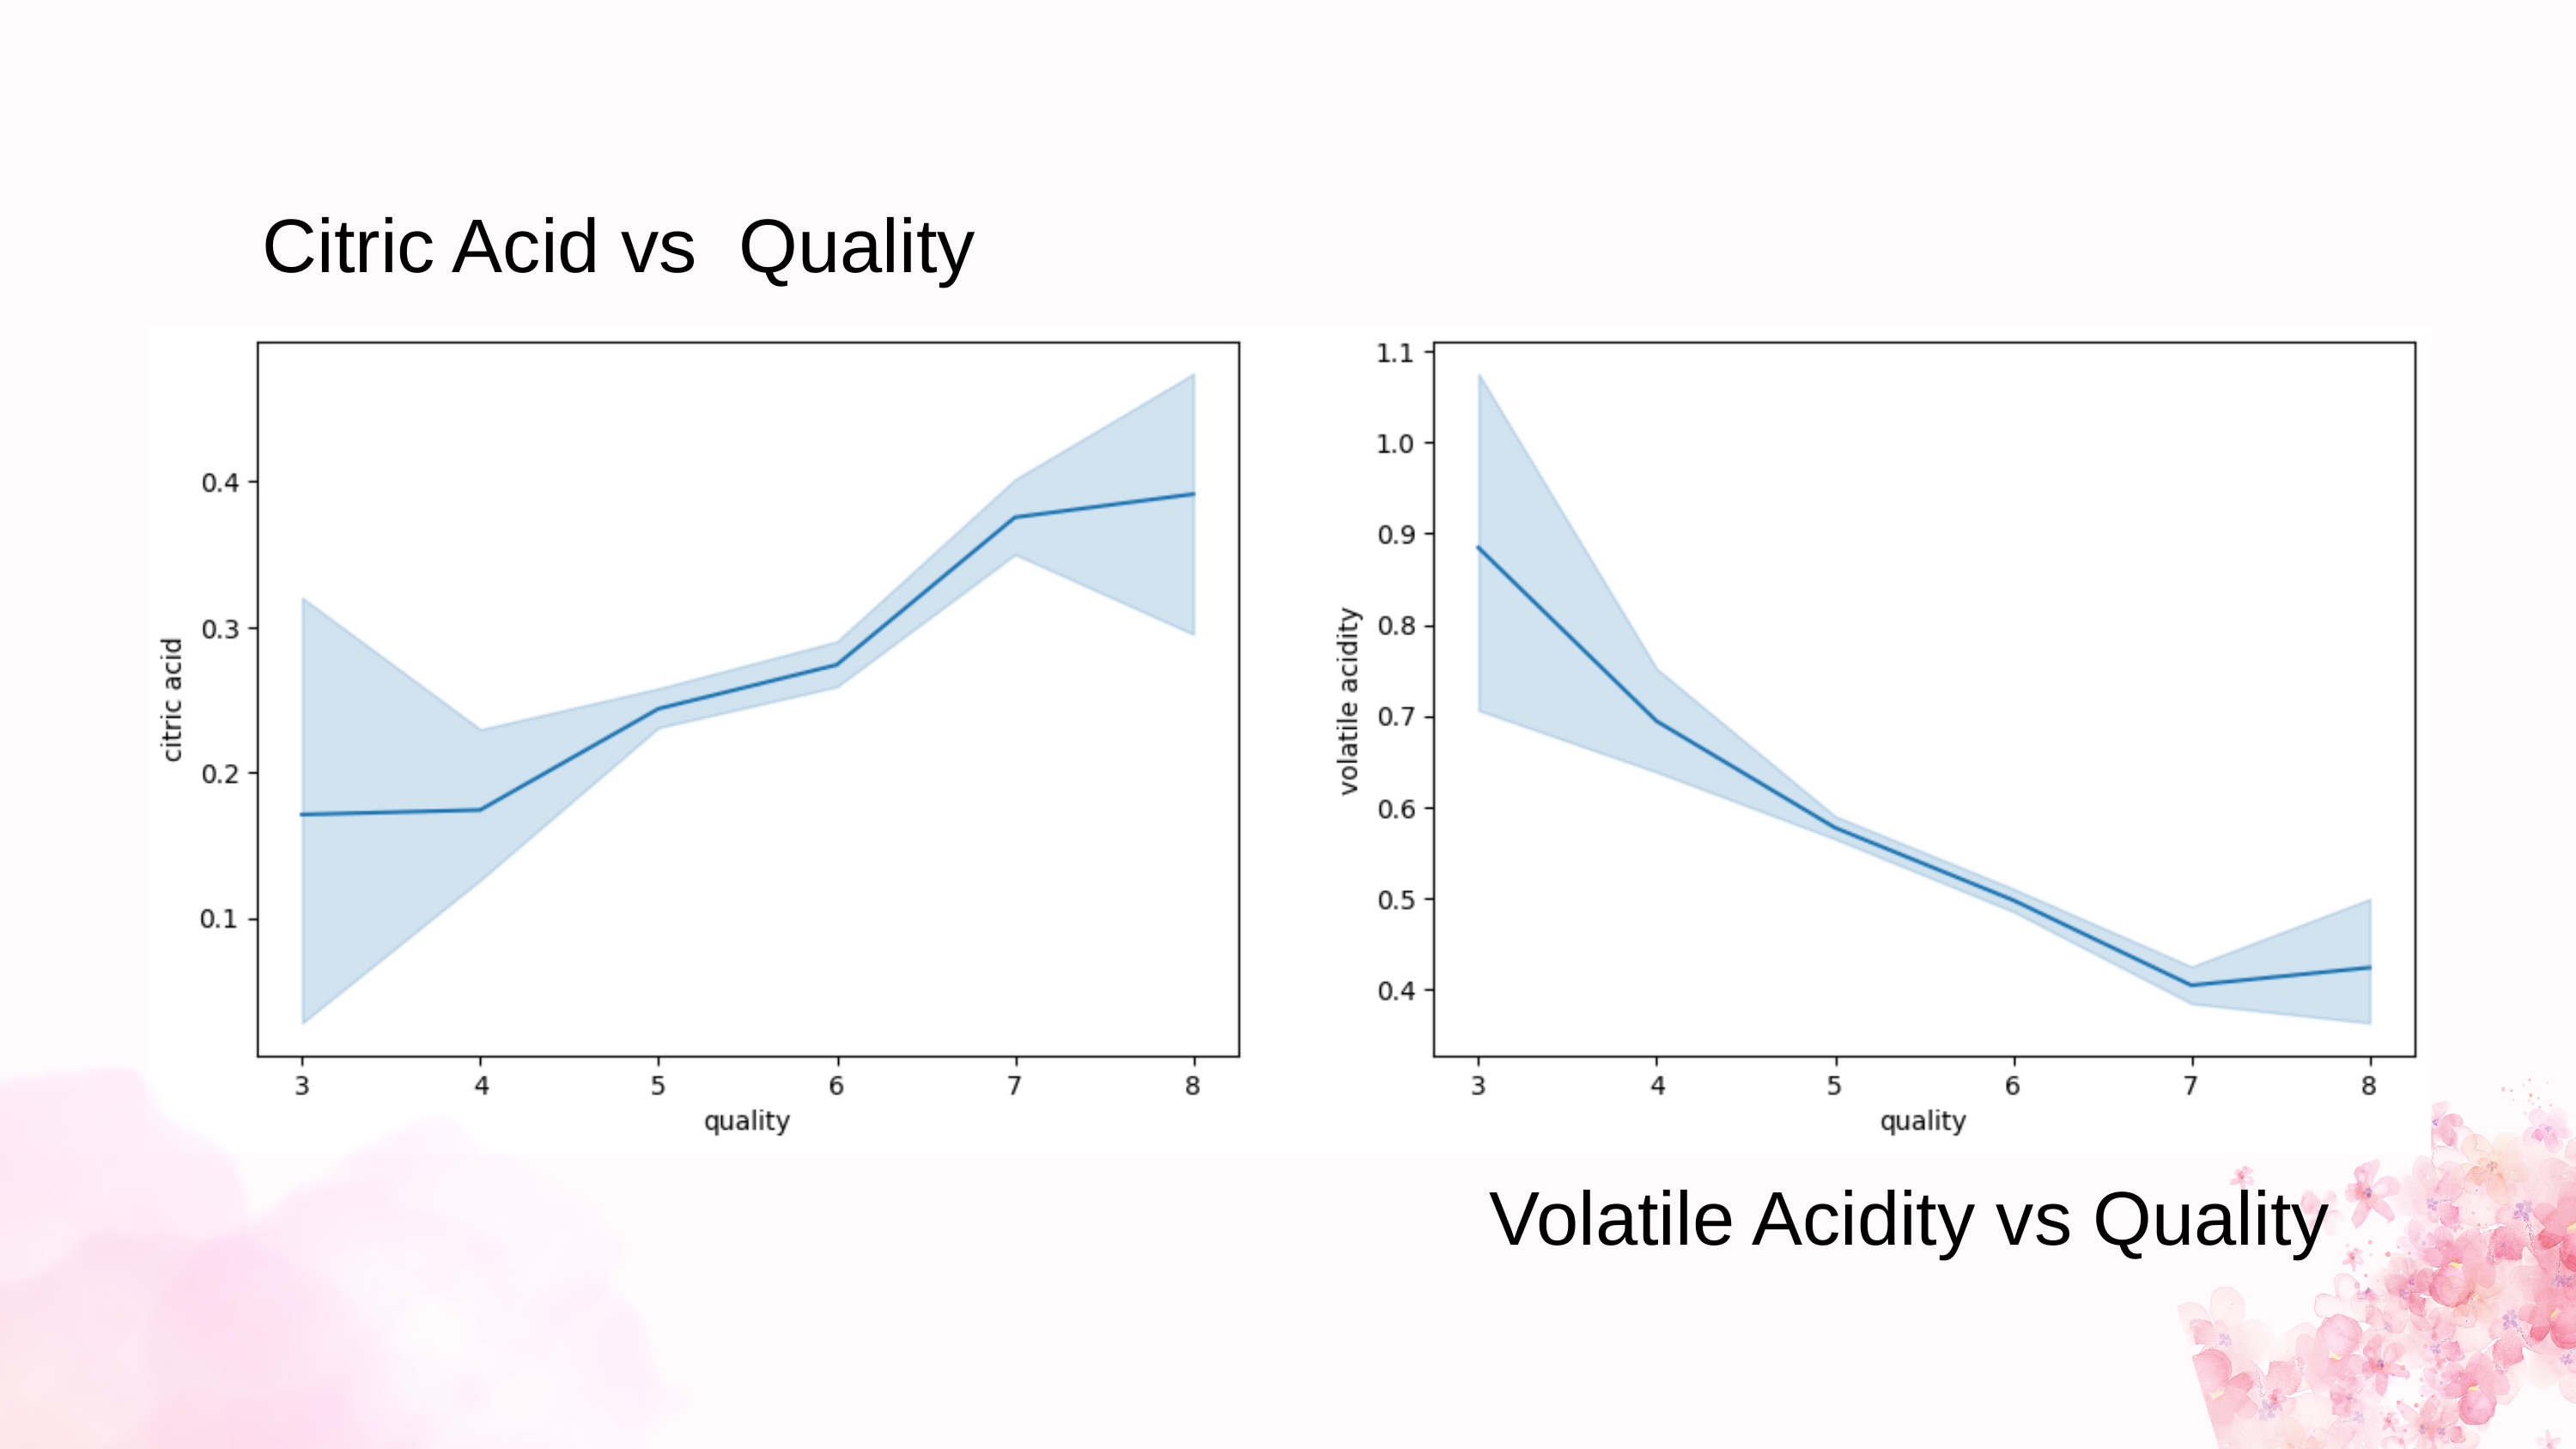

Citric Acid vs  Quality

Volatile Acidity vs Quality